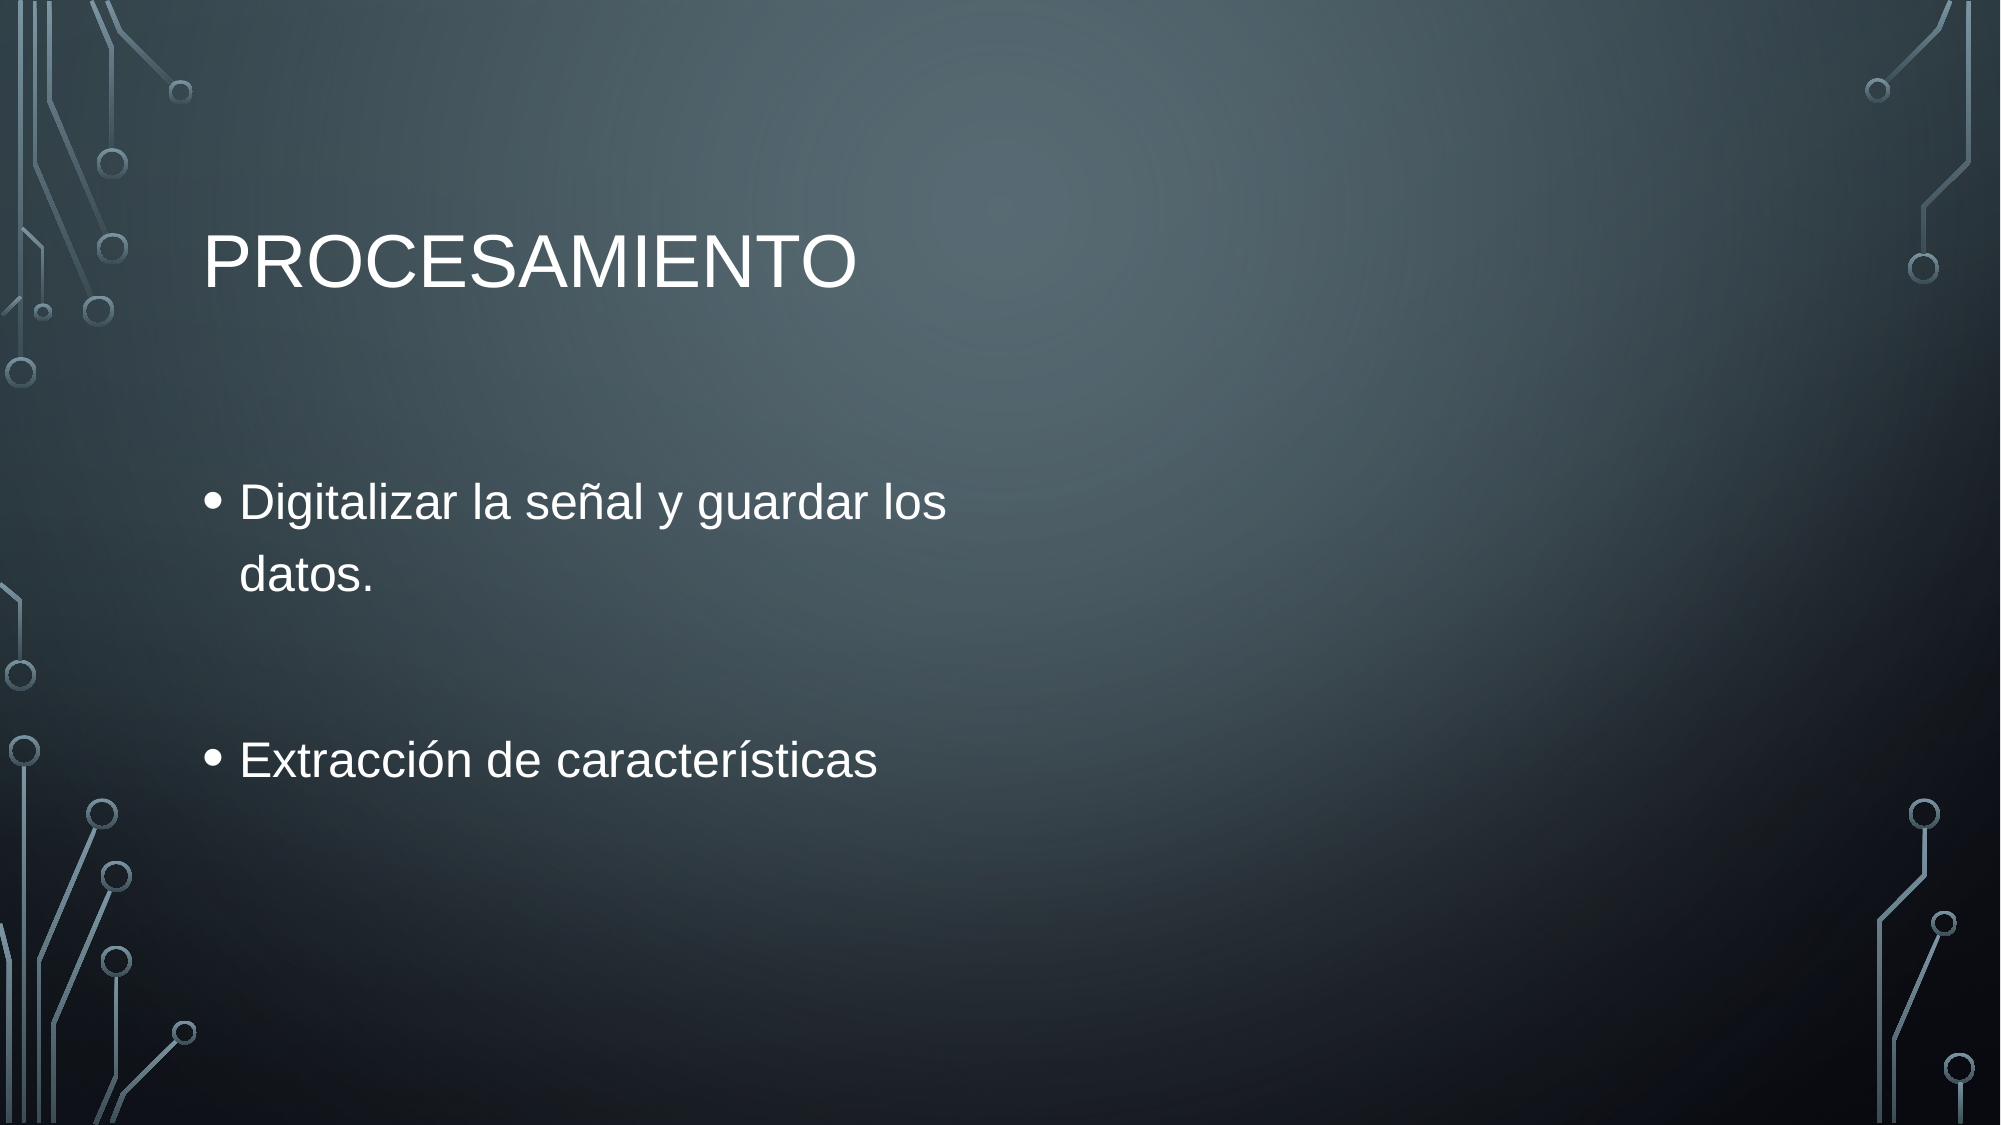

# Procesamiento

Digitalizar la señal y guardar los datos.

Extracción de características